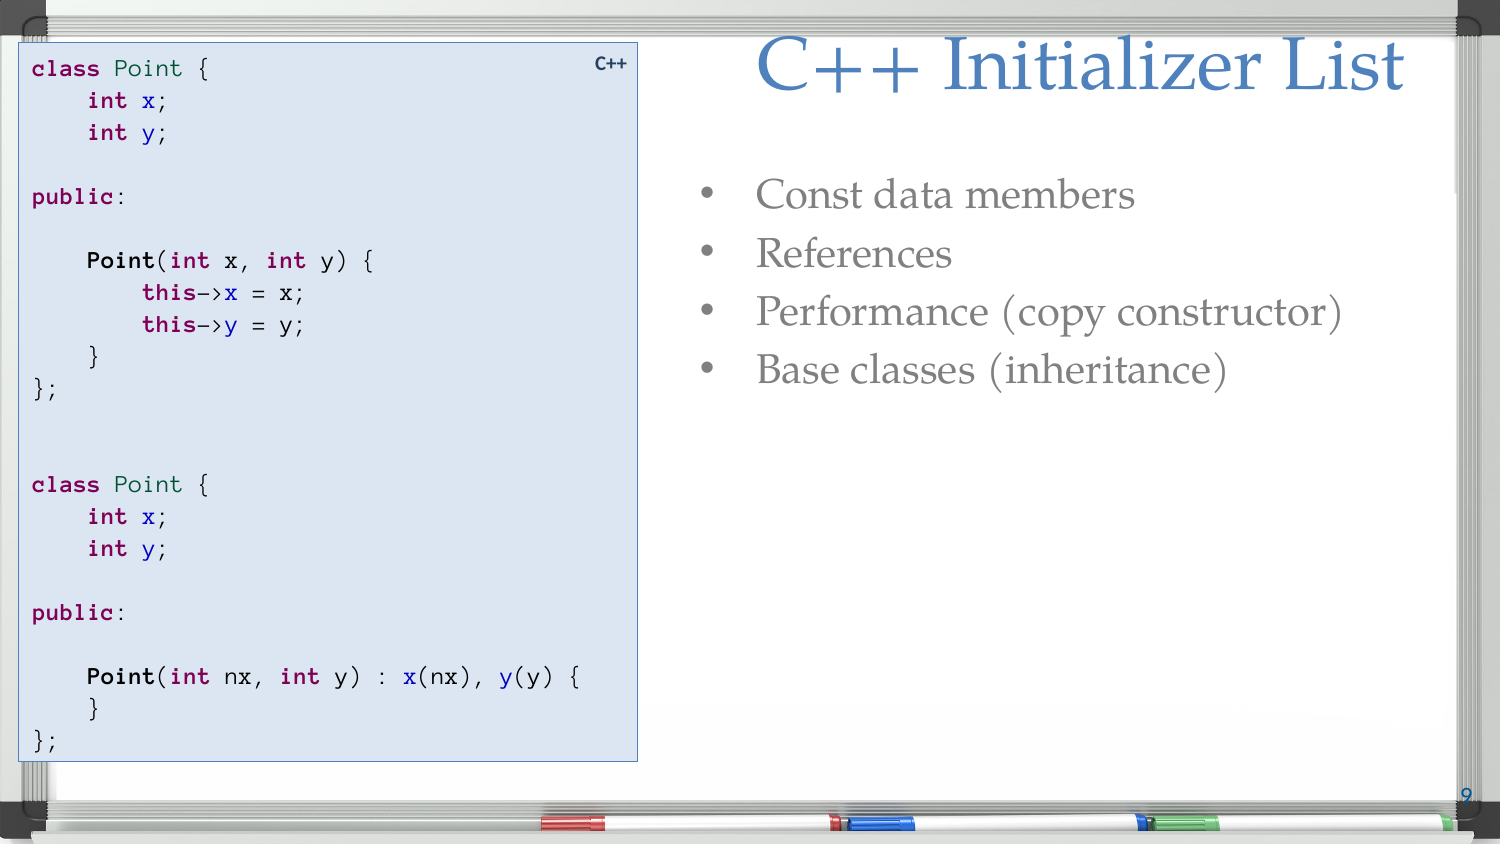

# C++ Initializer List
class Point {
    int x;
    int y;

public:

    Point(int x, int y) {
        this->x = x;
        this->y = y;
    }
};

class Point {
    int x;
    int y;

public:

    Point(int nx, int y) : x(nx), y(y) {
    }
};
C++
Const data members
References
Performance (copy constructor)
Base classes (inheritance)

9